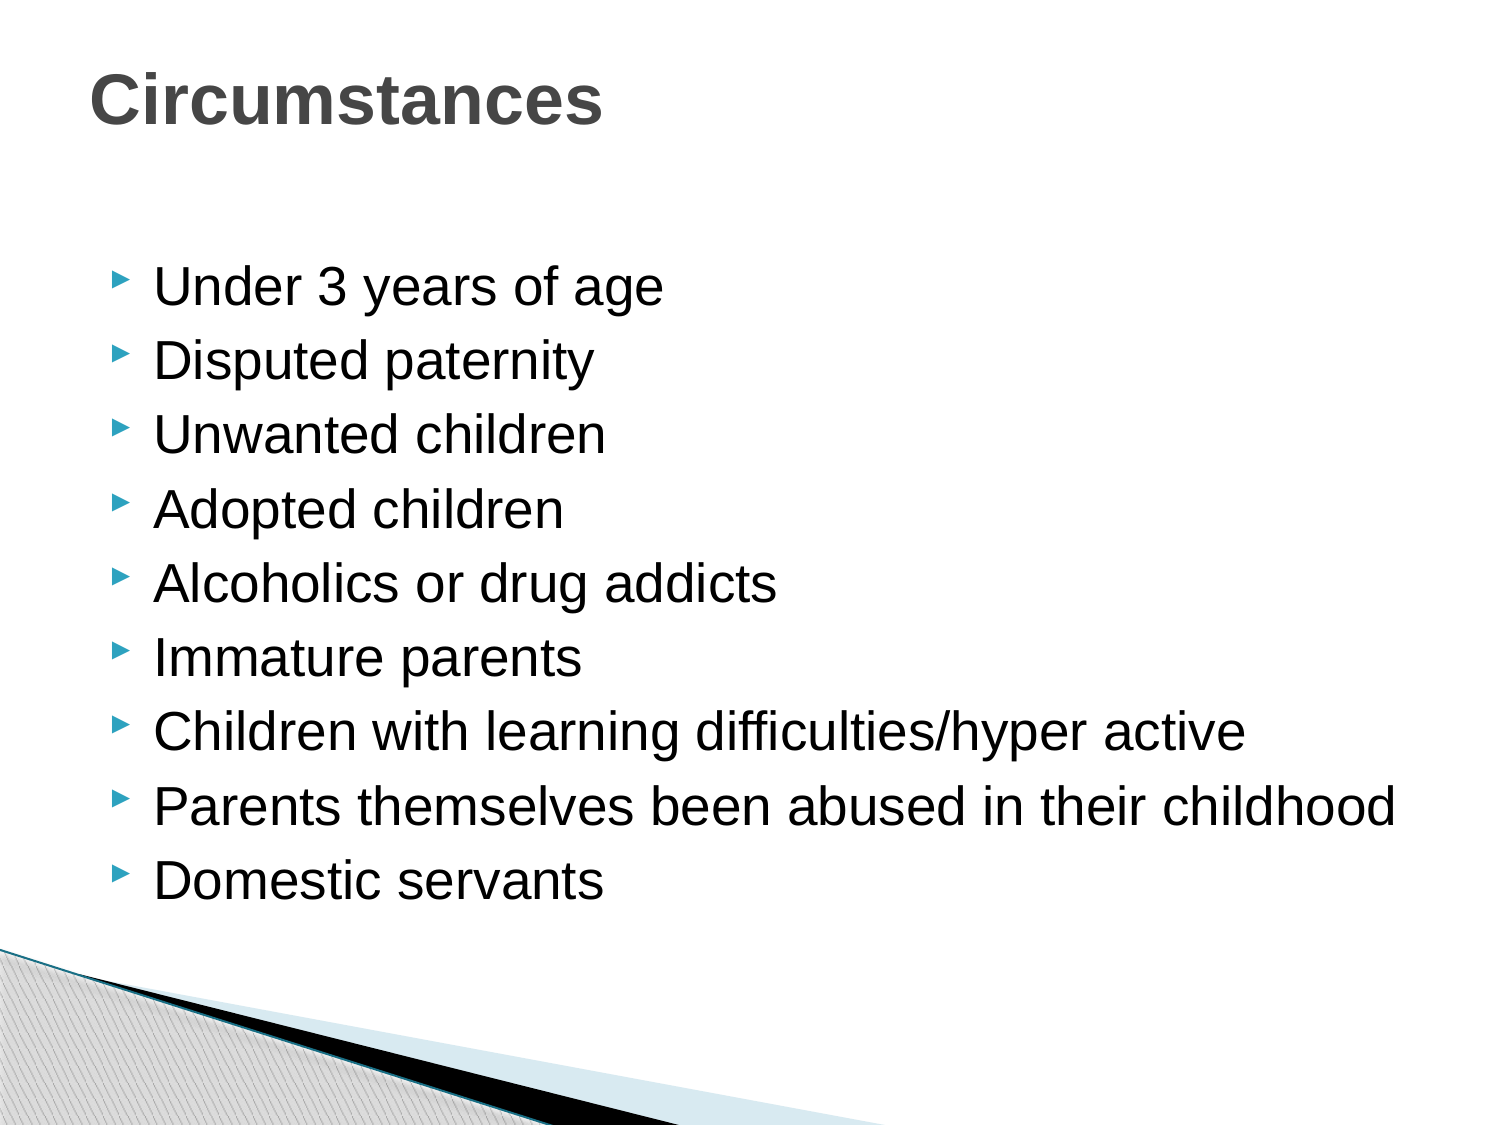

# Circumstances
Under 3 years of age
Disputed paternity
Unwanted children
Adopted children
Alcoholics or drug addicts
Immature parents
Children with learning difficulties/hyper active
Parents themselves been abused in their childhood
Domestic servants